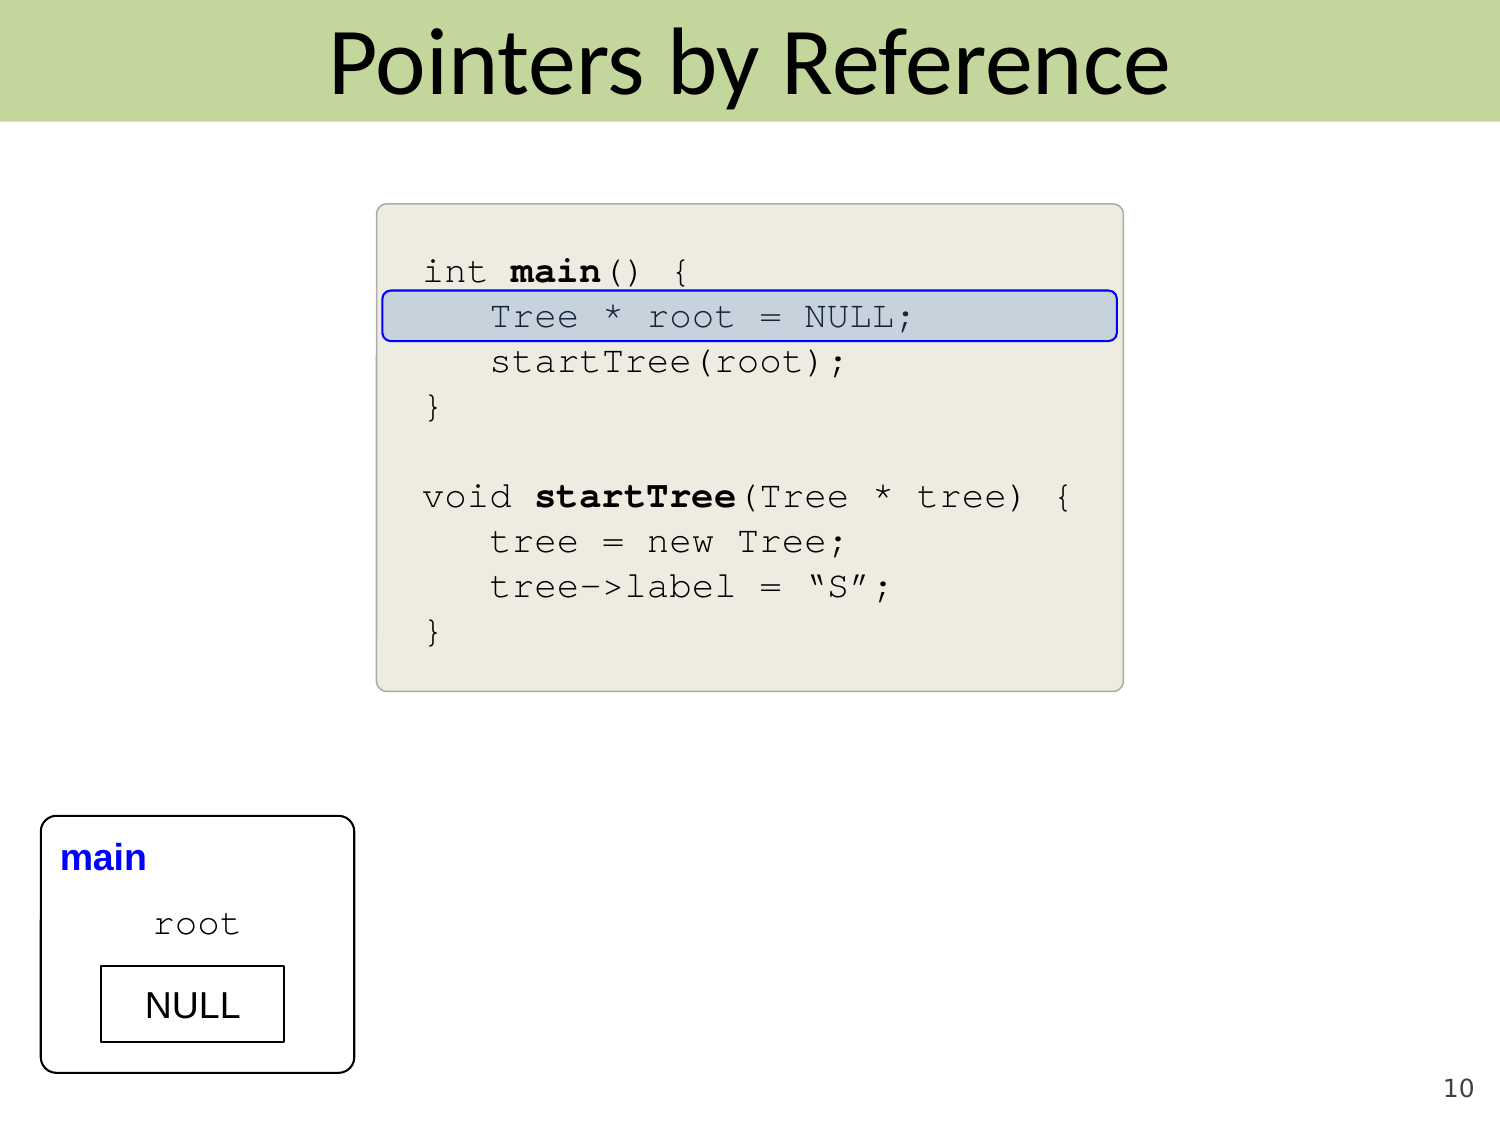

# Pointers by Reference

int main() {
   Tree * root = NULL;
   startTree(root);
}

void startTree(Tree * tree) {
   tree = new Tree;
   tree->label = “S”;
}

main
root
NULL